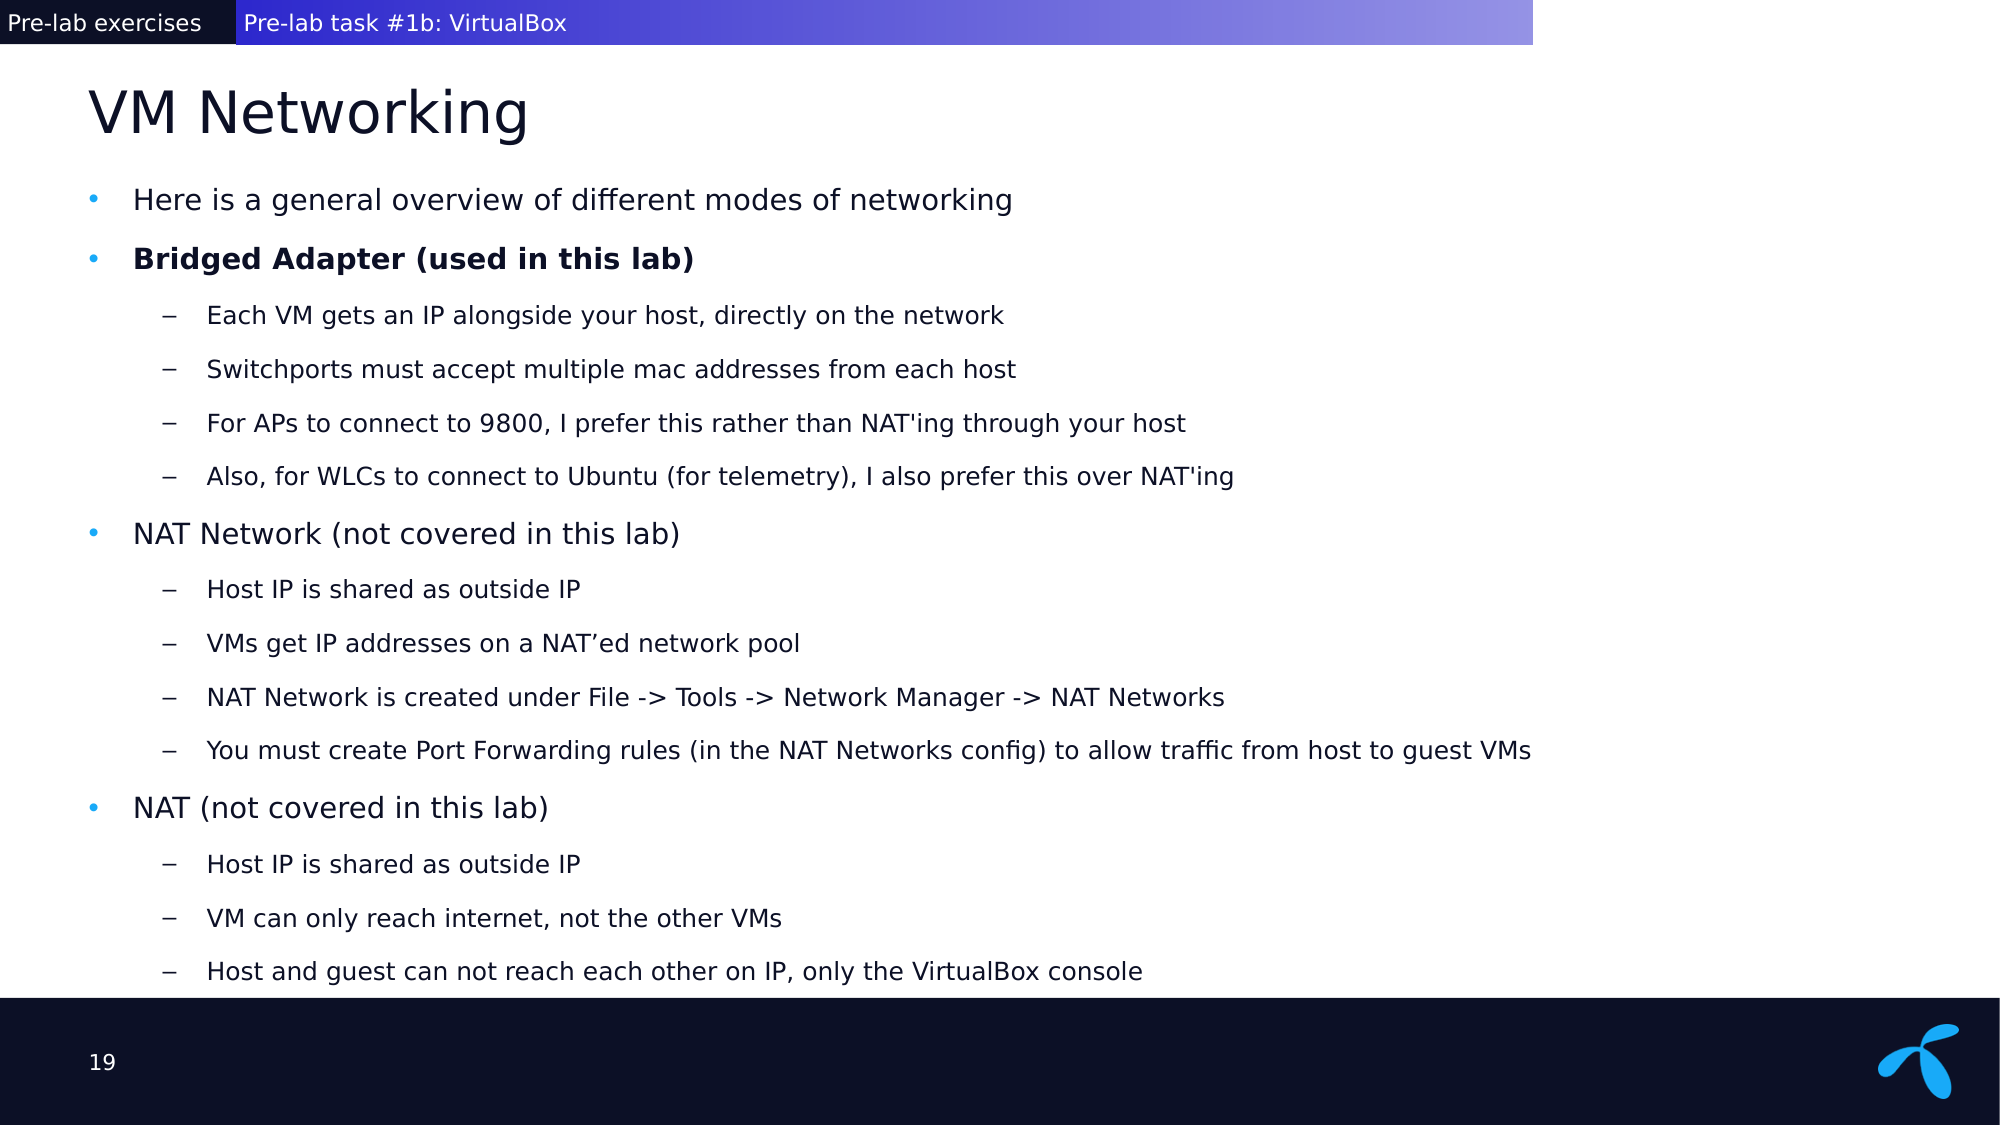

Pre-lab exercises
 Pre-lab task #1b: VirtualBox
# VM Networking
Here is a general overview of different modes of networking
Bridged Adapter (used in this lab)
Each VM gets an IP alongside your host, directly on the network
Switchports must accept multiple mac addresses from each host
For APs to connect to 9800, I prefer this rather than NAT'ing through your host
Also, for WLCs to connect to Ubuntu (for telemetry), I also prefer this over NAT'ing
NAT Network (not covered in this lab)
Host IP is shared as outside IP
VMs get IP addresses on a NAT’ed network pool
NAT Network is created under File -> Tools -> Network Manager -> NAT Networks
You must create Port Forwarding rules (in the NAT Networks config) to allow traffic from host to guest VMs
NAT (not covered in this lab)
Host IP is shared as outside IP
VM can only reach internet, not the other VMs
Host and guest can not reach each other on IP, only the VirtualBox console
19